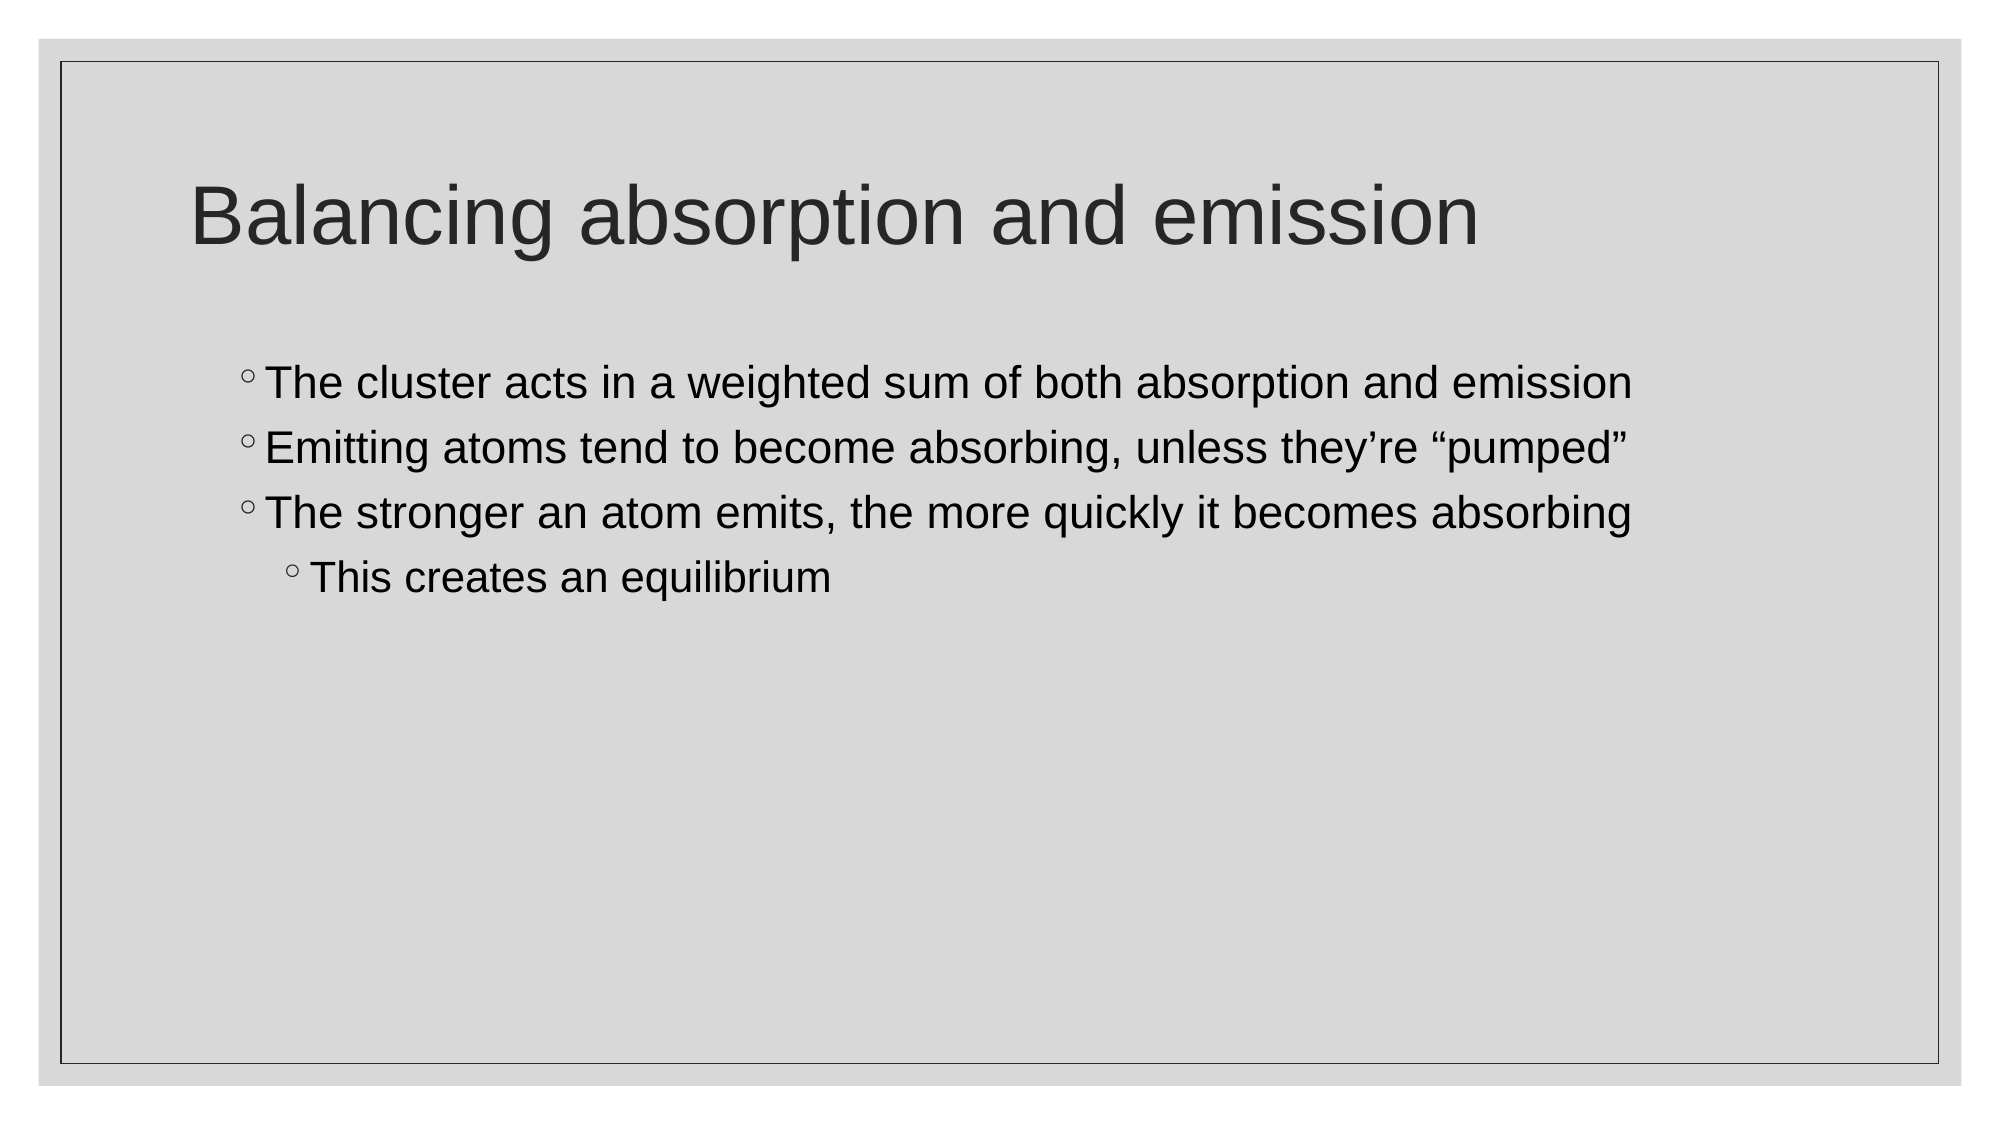

# Balancing absorption and emission
The cluster acts in a weighted sum of both absorption and emission
Emitting atoms tend to become absorbing, unless they’re “pumped”
The stronger an atom emits, the more quickly it becomes absorbing
This creates an equilibrium